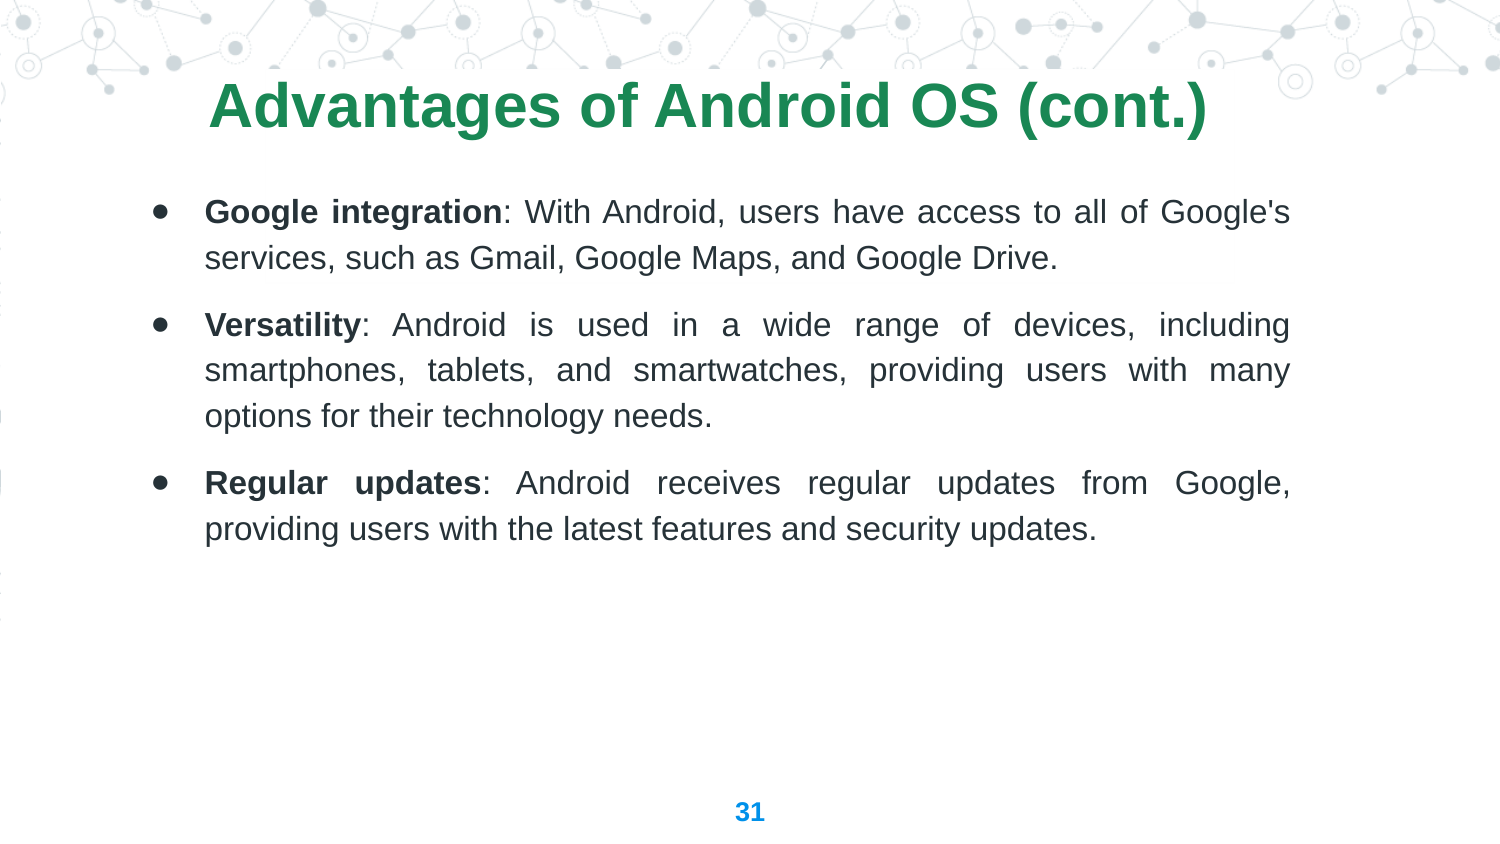

Advantages of Android OS (cont.)

Google integration: With Android, users have access to all of Google's services, such as Gmail, Google Maps, and Google Drive.
Versatility: Android is used in a wide range of devices, including smartphones, tablets, and smartwatches, providing users with many options for their technology needs.
Regular updates: Android receives regular updates from Google, providing users with the latest features and security updates.

31